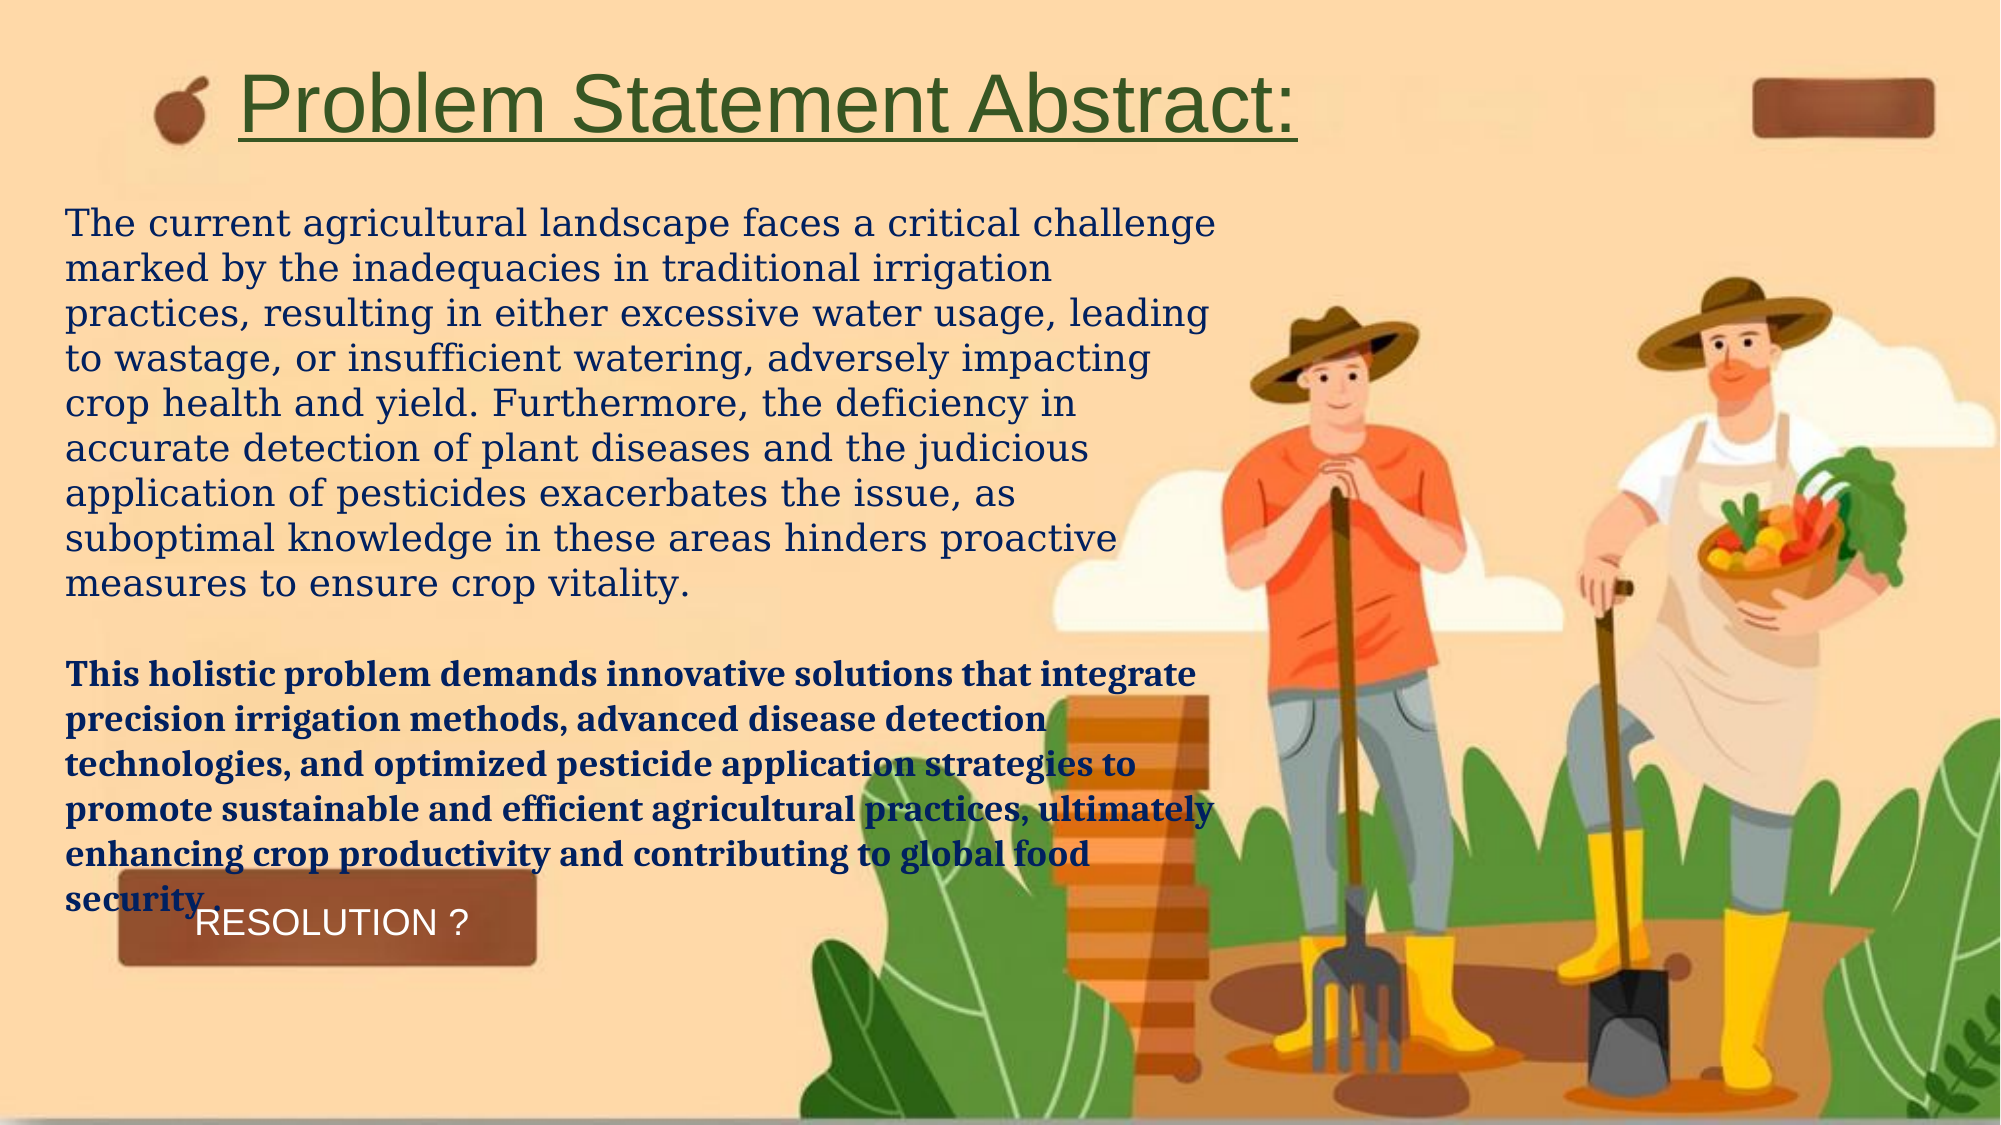

Problem Statement Abstract:
The current agricultural landscape faces a critical challenge marked by the inadequacies in traditional irrigation practices, resulting in either excessive water usage, leading to wastage, or insufficient watering, adversely impacting crop health and yield. Furthermore, the deficiency in accurate detection of plant diseases and the judicious application of pesticides exacerbates the issue, as suboptimal knowledge in these areas hinders proactive measures to ensure crop vitality.

This holistic problem demands innovative solutions that integrate precision irrigation methods, advanced disease detection technologies, and optimized pesticide application strategies to promote sustainable and efficient agricultural practices, ultimately enhancing crop productivity and contributing to global food security .

RESOLUTION ?